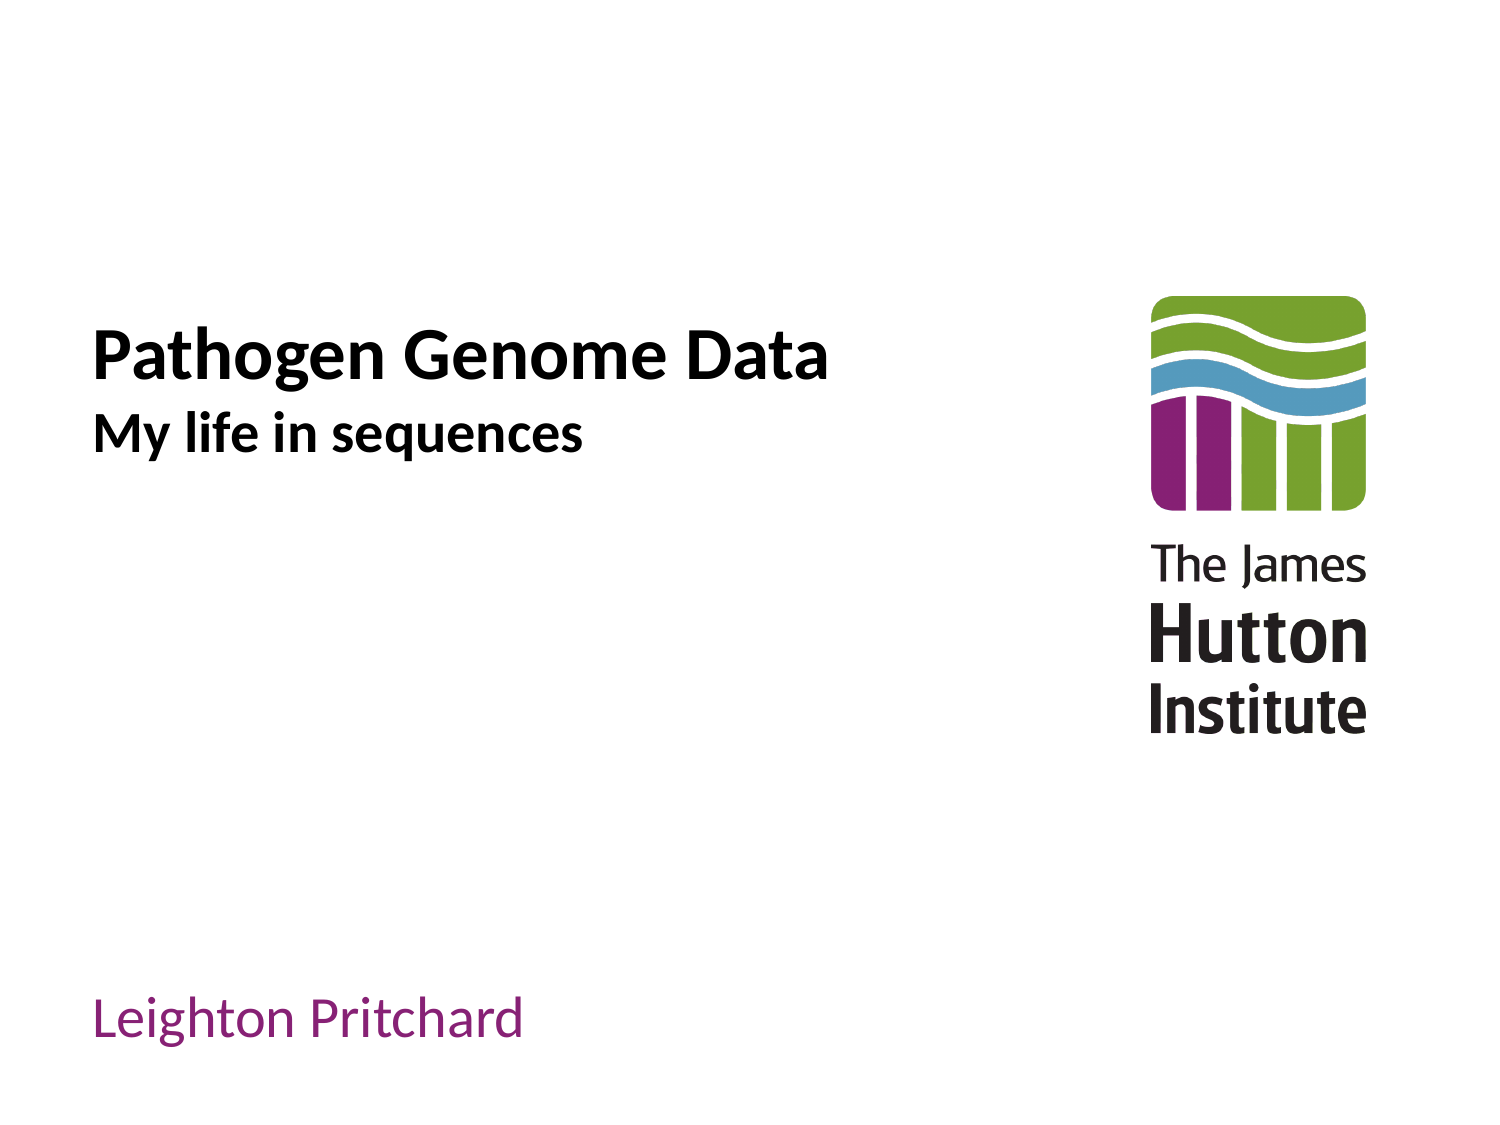

# Pathogen Genome Data My life in sequences
Leighton Pritchard